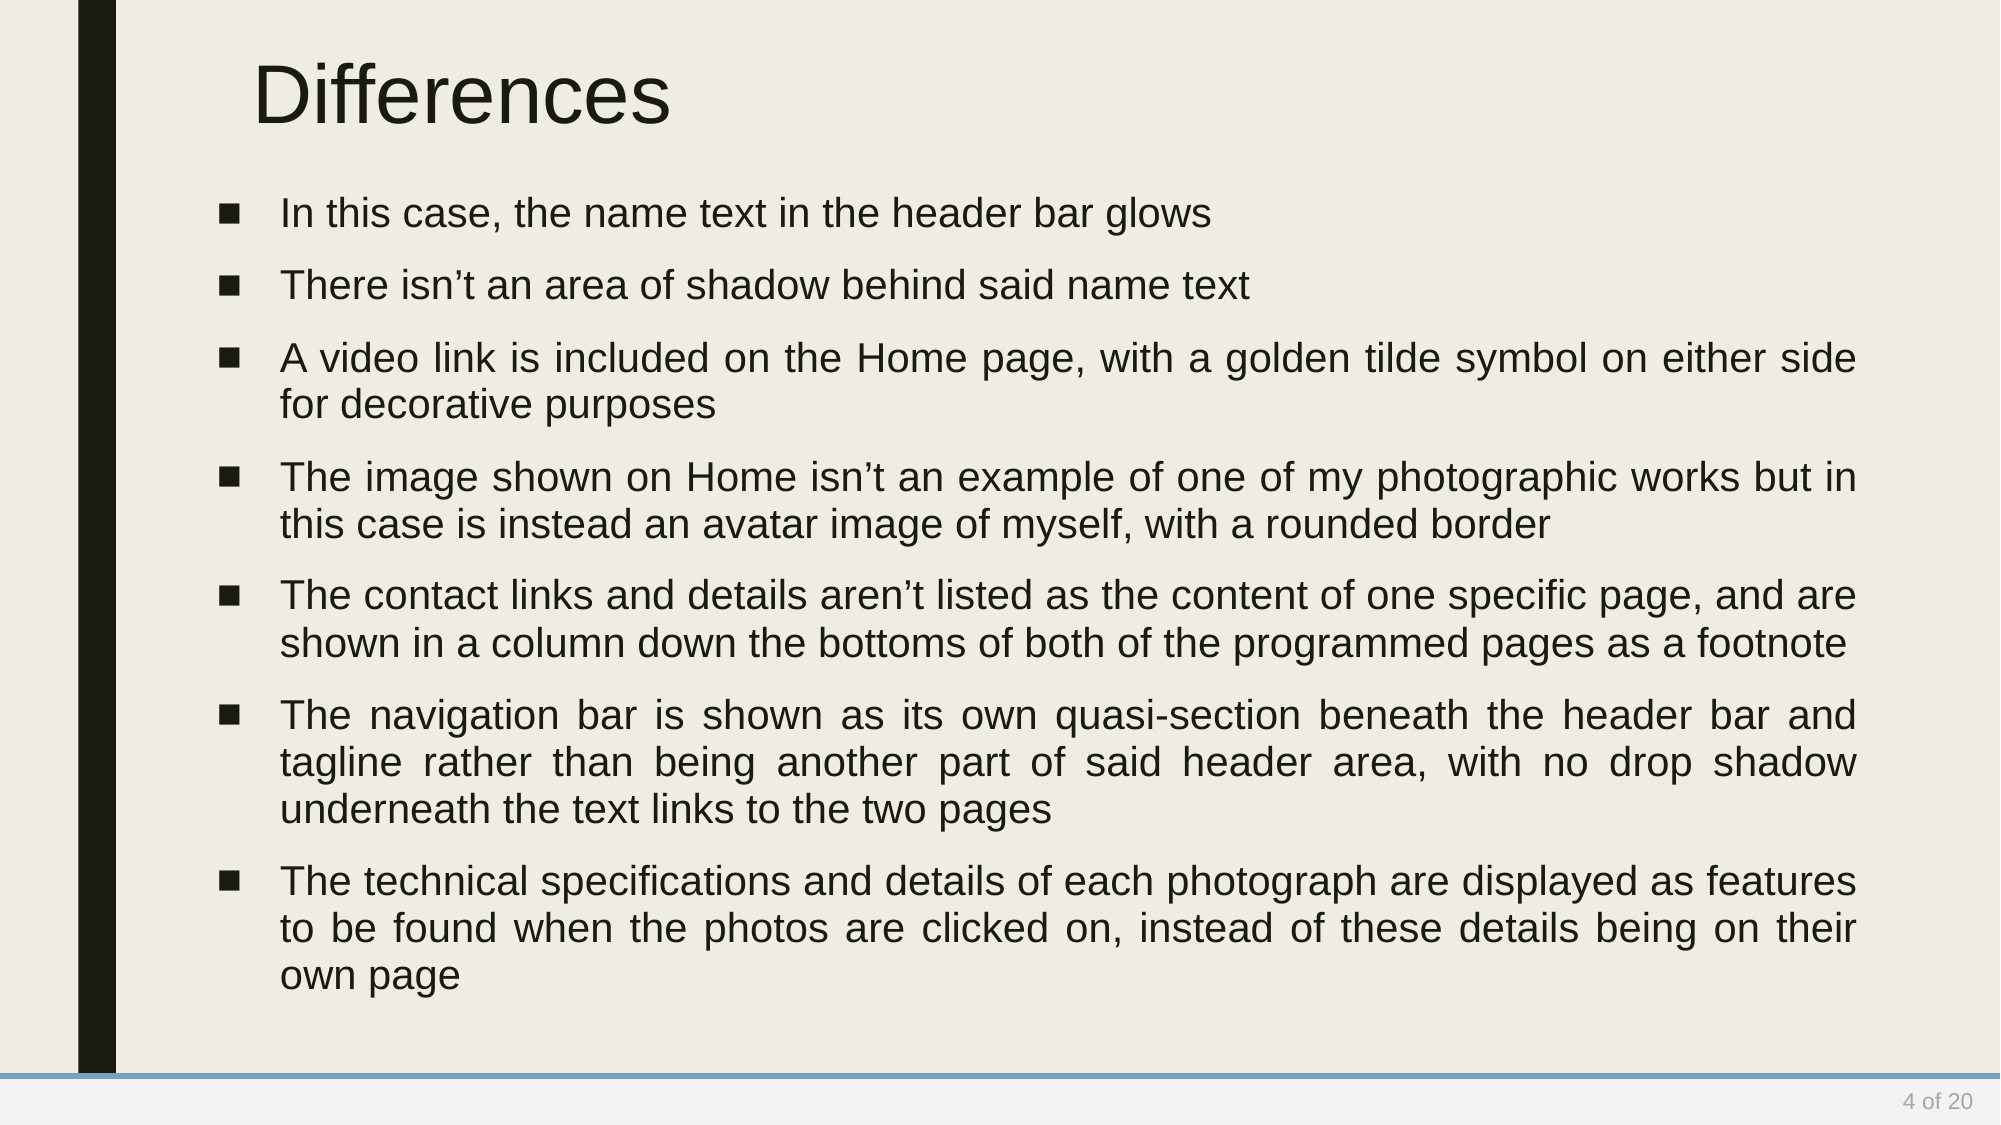

Differences
In this case, the name text in the header bar glows
There isn’t an area of shadow behind said name text
A video link is included on the Home page, with a golden tilde symbol on either side for decorative purposes
The image shown on Home isn’t an example of one of my photographic works but in this case is instead an avatar image of myself, with a rounded border
The contact links and details aren’t listed as the content of one specific page, and are shown in a column down the bottoms of both of the programmed pages as a footnote
The navigation bar is shown as its own quasi-section beneath the header bar and tagline rather than being another part of said header area, with no drop shadow underneath the text links to the two pages
The technical specifications and details of each photograph are displayed as features to be found when the photos are clicked on, instead of these details being on their own page

4 of 20